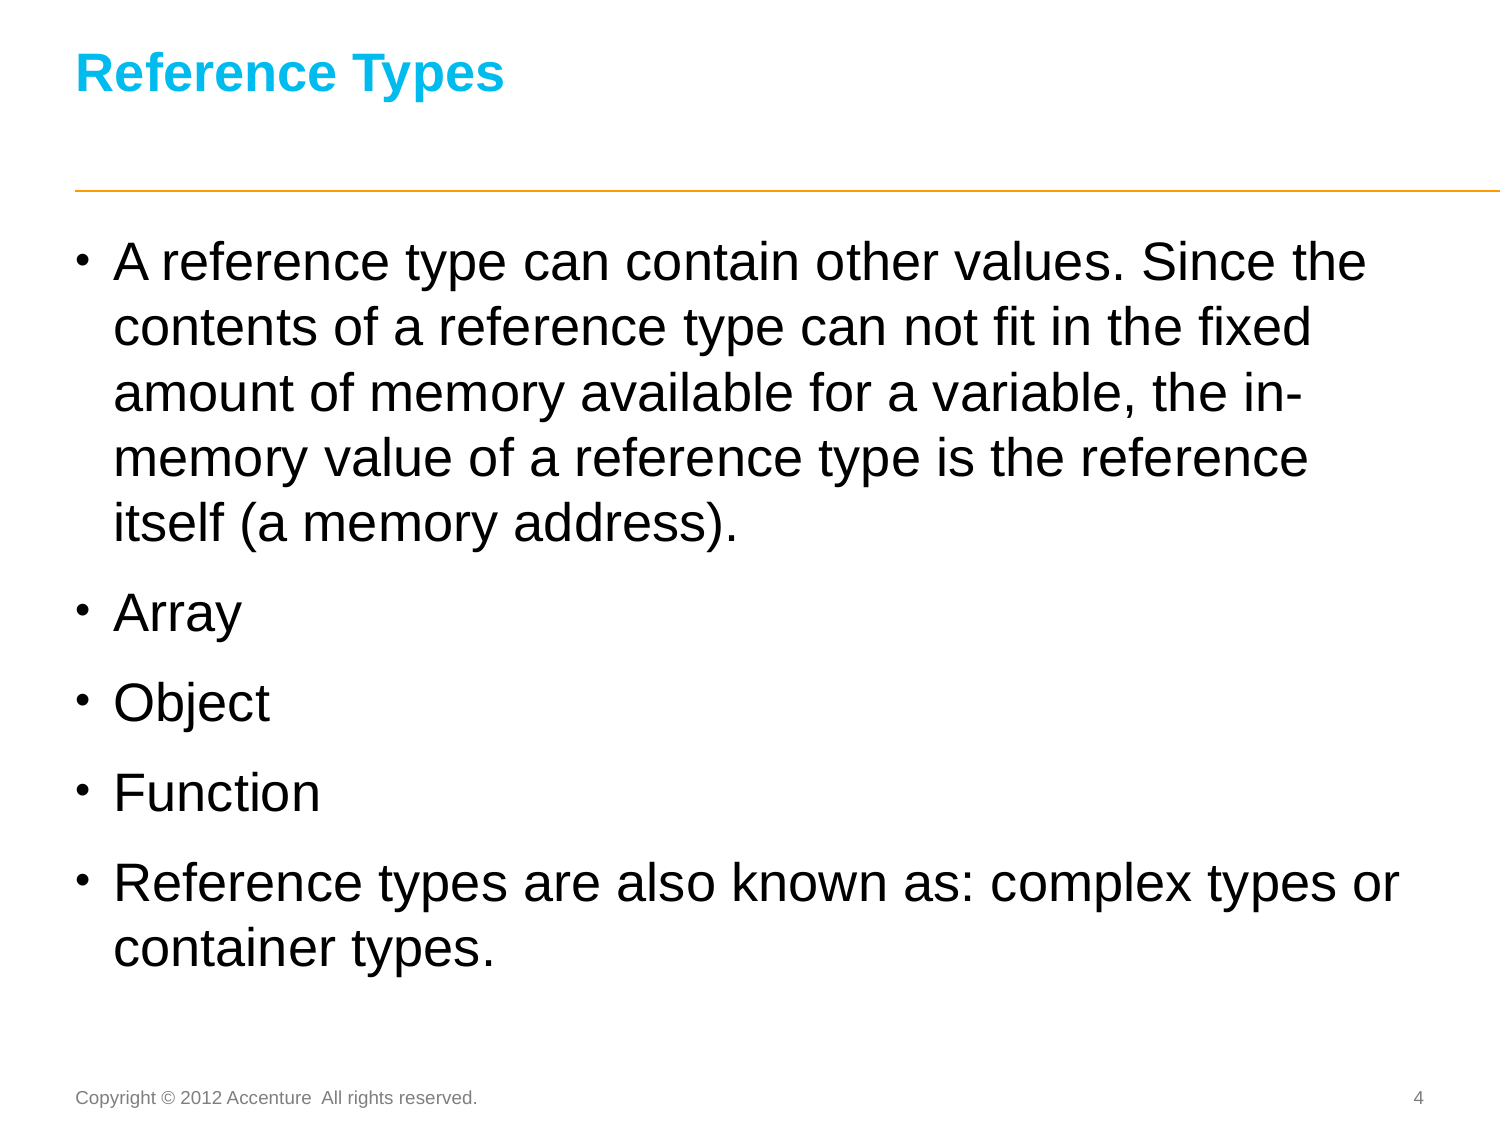

# Reference Types
A reference type can contain other values. Since the contents of a reference type can not fit in the fixed amount of memory available for a variable, the in-memory value of a reference type is the reference itself (a memory address).
Array
Object
Function
Reference types are also known as: complex types or container types.